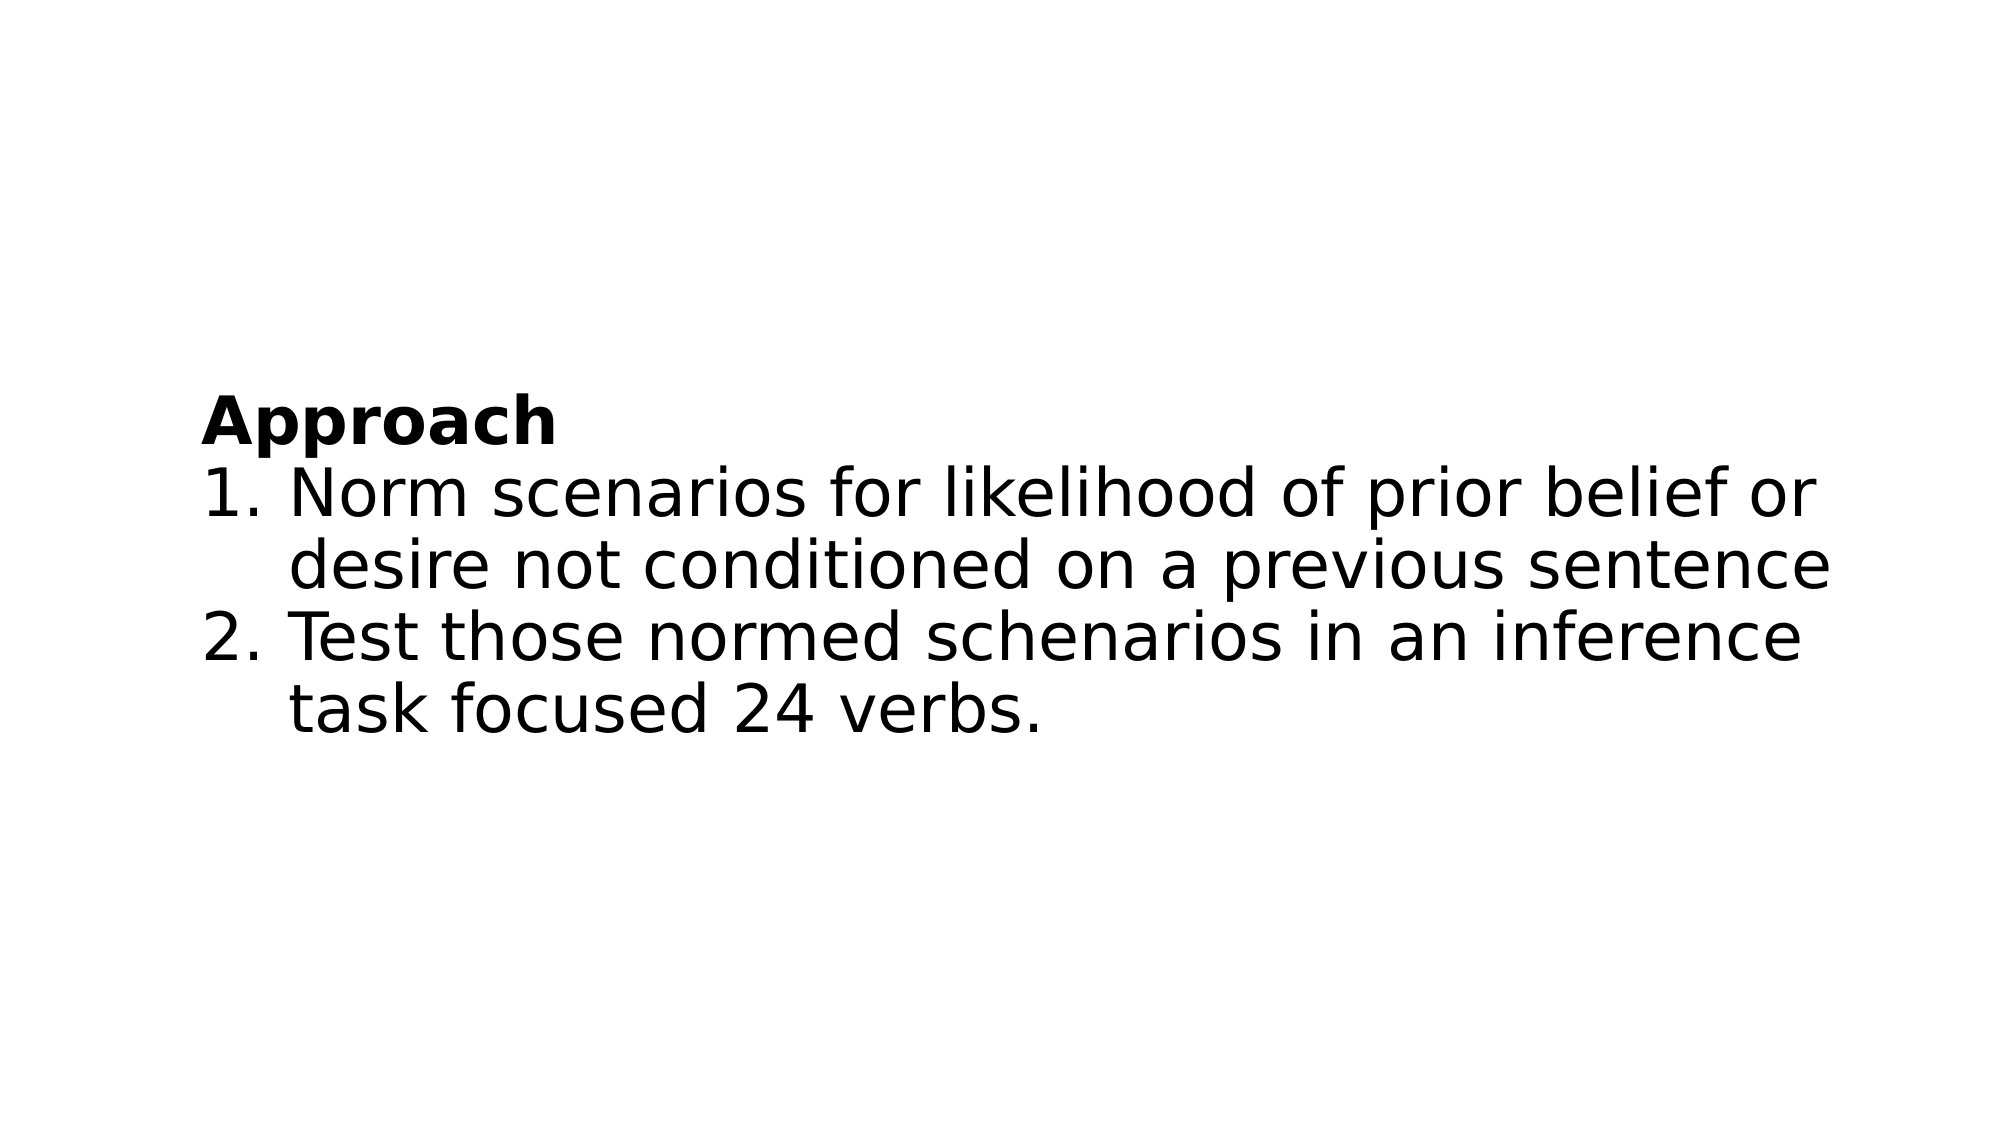

Approach
Norm scenarios for likelihood of prior belief or desire not conditioned on a previous sentence
Test those normed schenarios in an inference task focused 24 verbs.